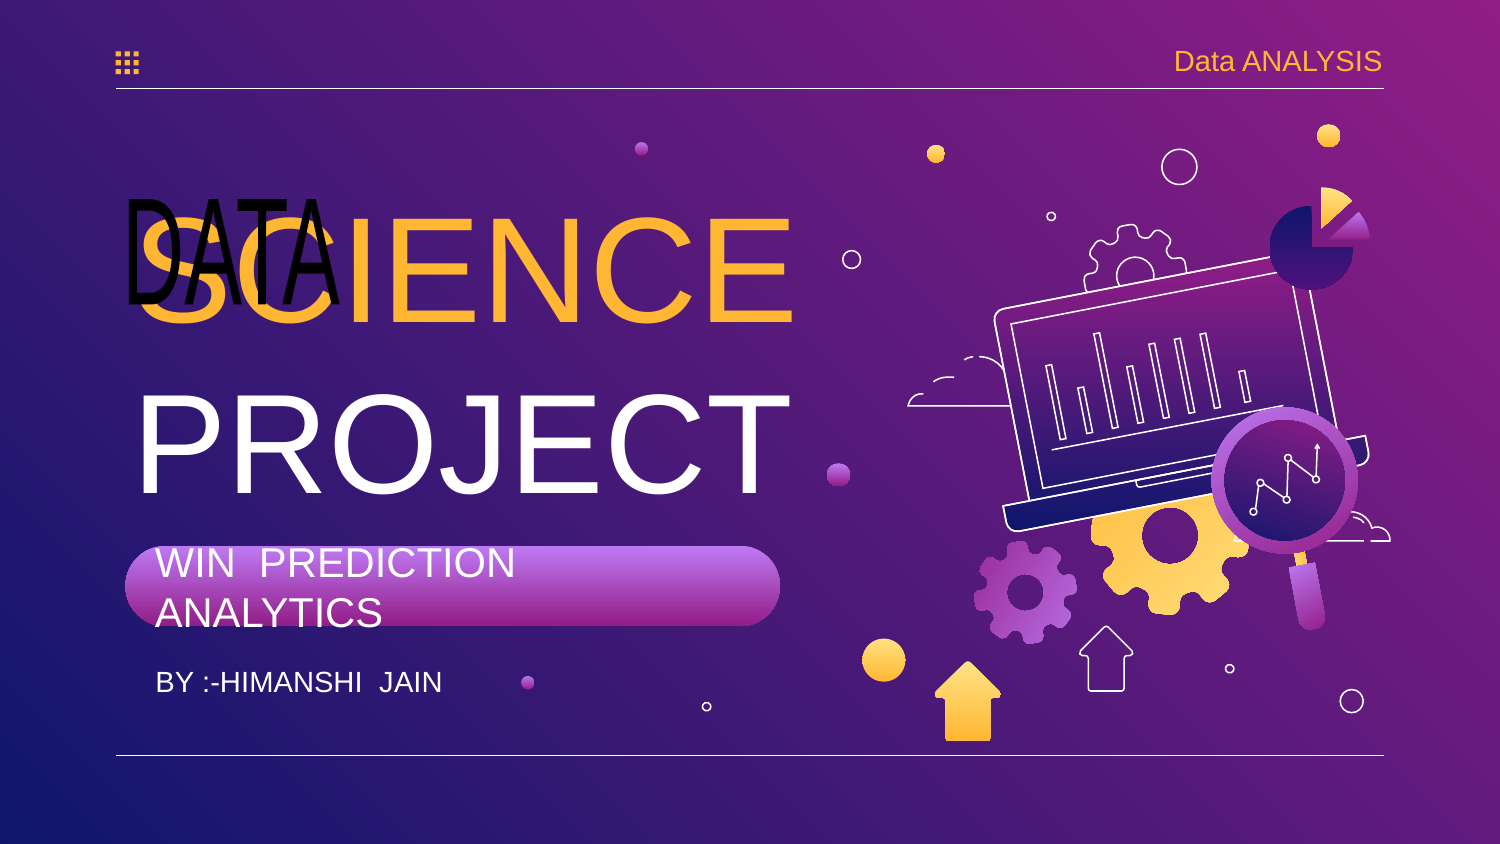

Data ANALYSIS

CONTA

# SCIENCE PROJECT

DATA

WIN  PREDICTION ANALYTICS
BY :-HIMANSHI  JAIN